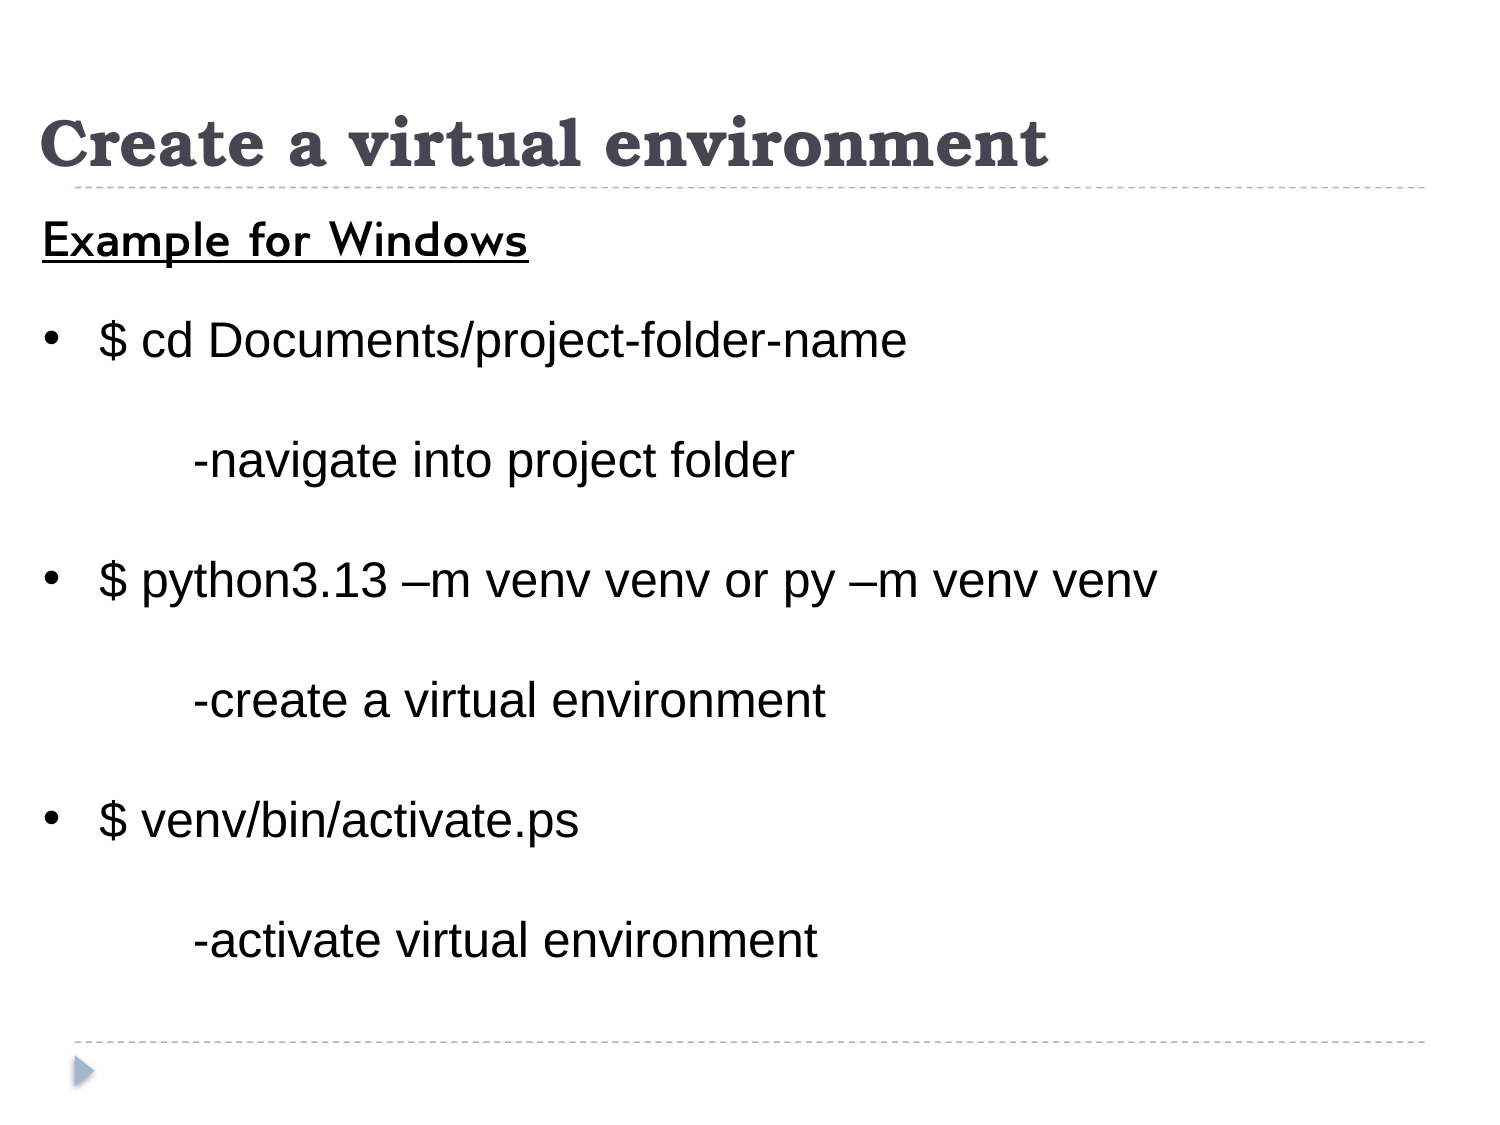

# Create a virtual environment
Example for Windows
$ cd Documents/project-folder-name

	-navigate into project folder

$ python3.13 –m venv venv or py –m venv venv

 	-create a virtual environment

$ venv/bin/activate.ps

	-activate virtual environment